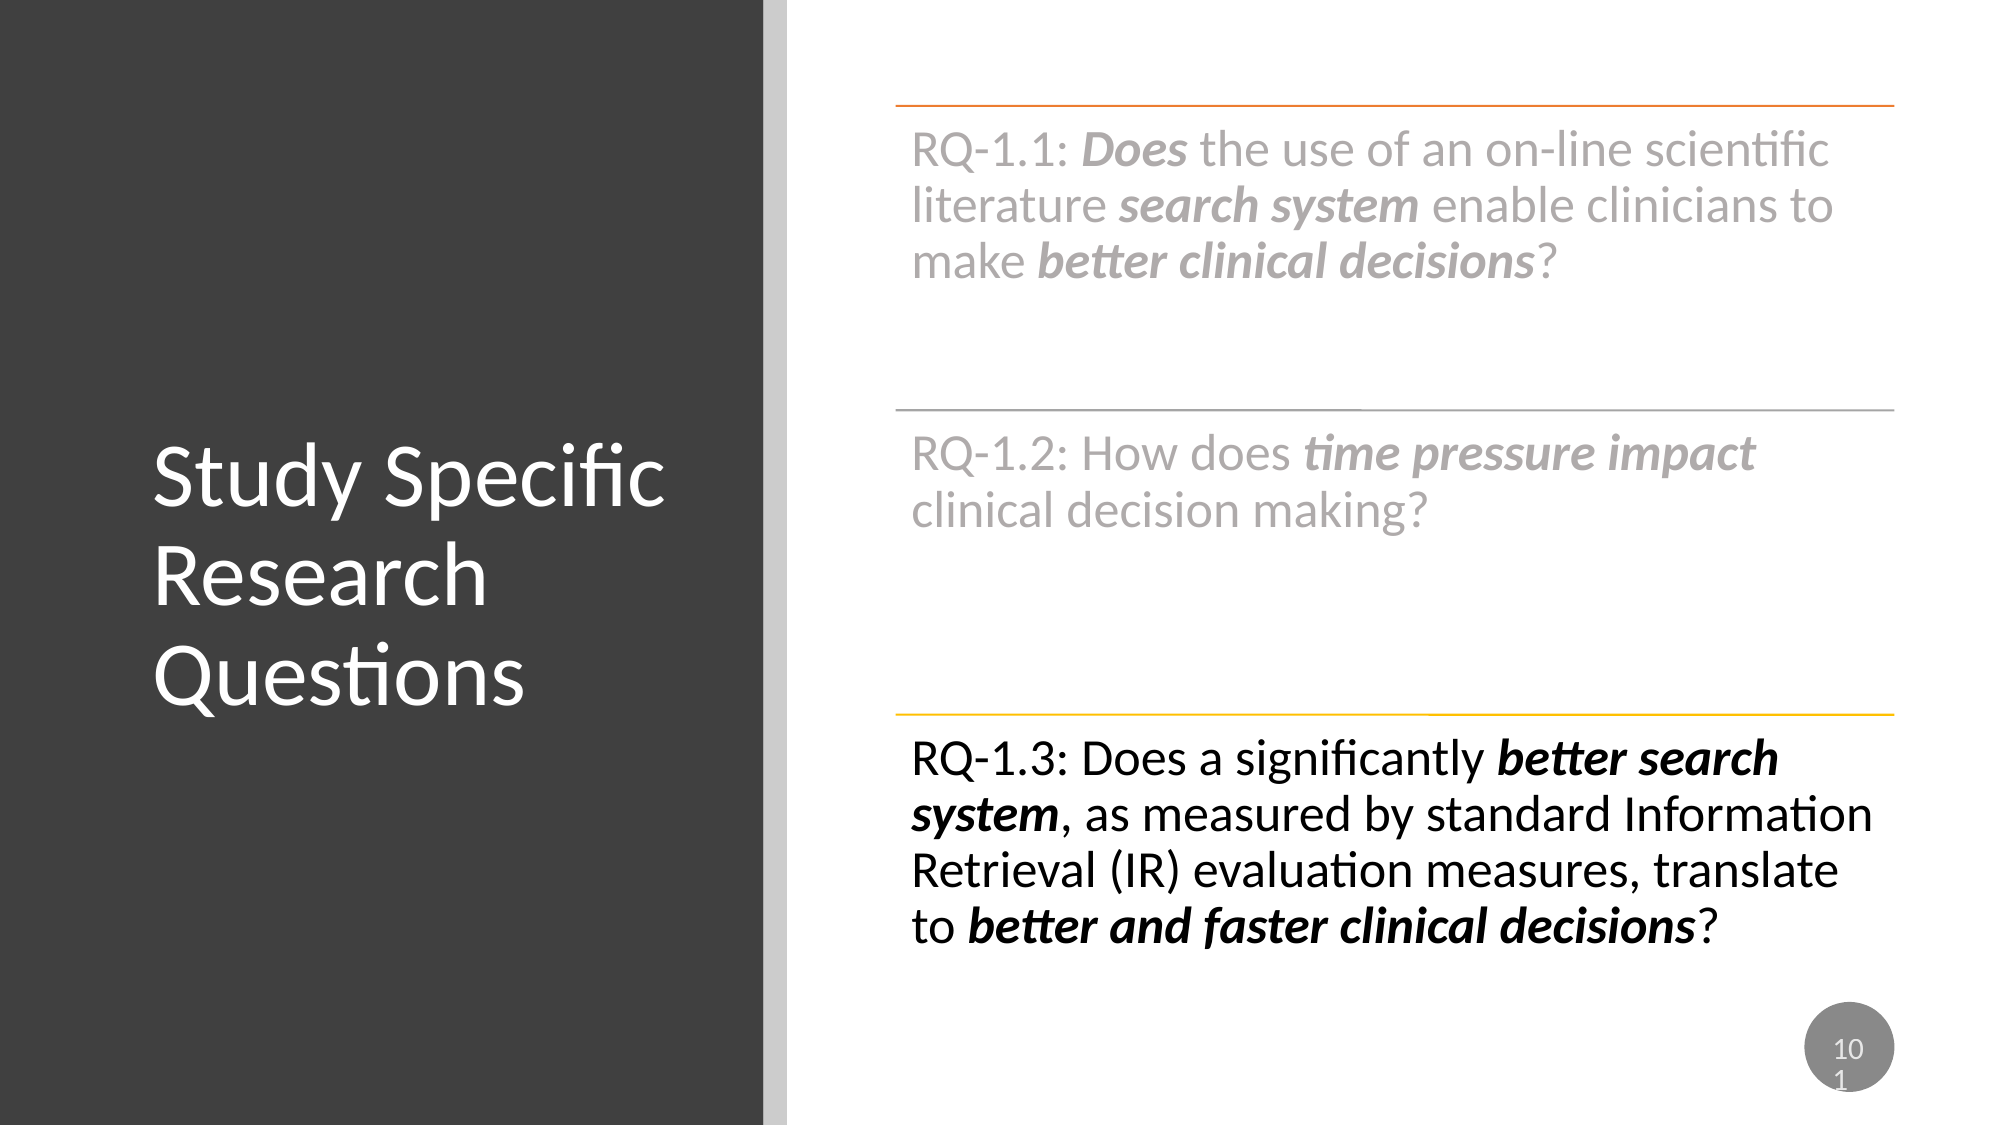

﻿RQ-1.1: Does the use of an on-line scientific literature search system enable clinicians to make better clinical decisions?
﻿RQ-1.2: How does time pressure impact clinical decision making?
﻿RQ-1.3: Does a significantly better search system, as measured by standard Information Retrieval (IR) evaluation measures, translate to better and faster clinical decisions?
# Study Specific Research Questions
101